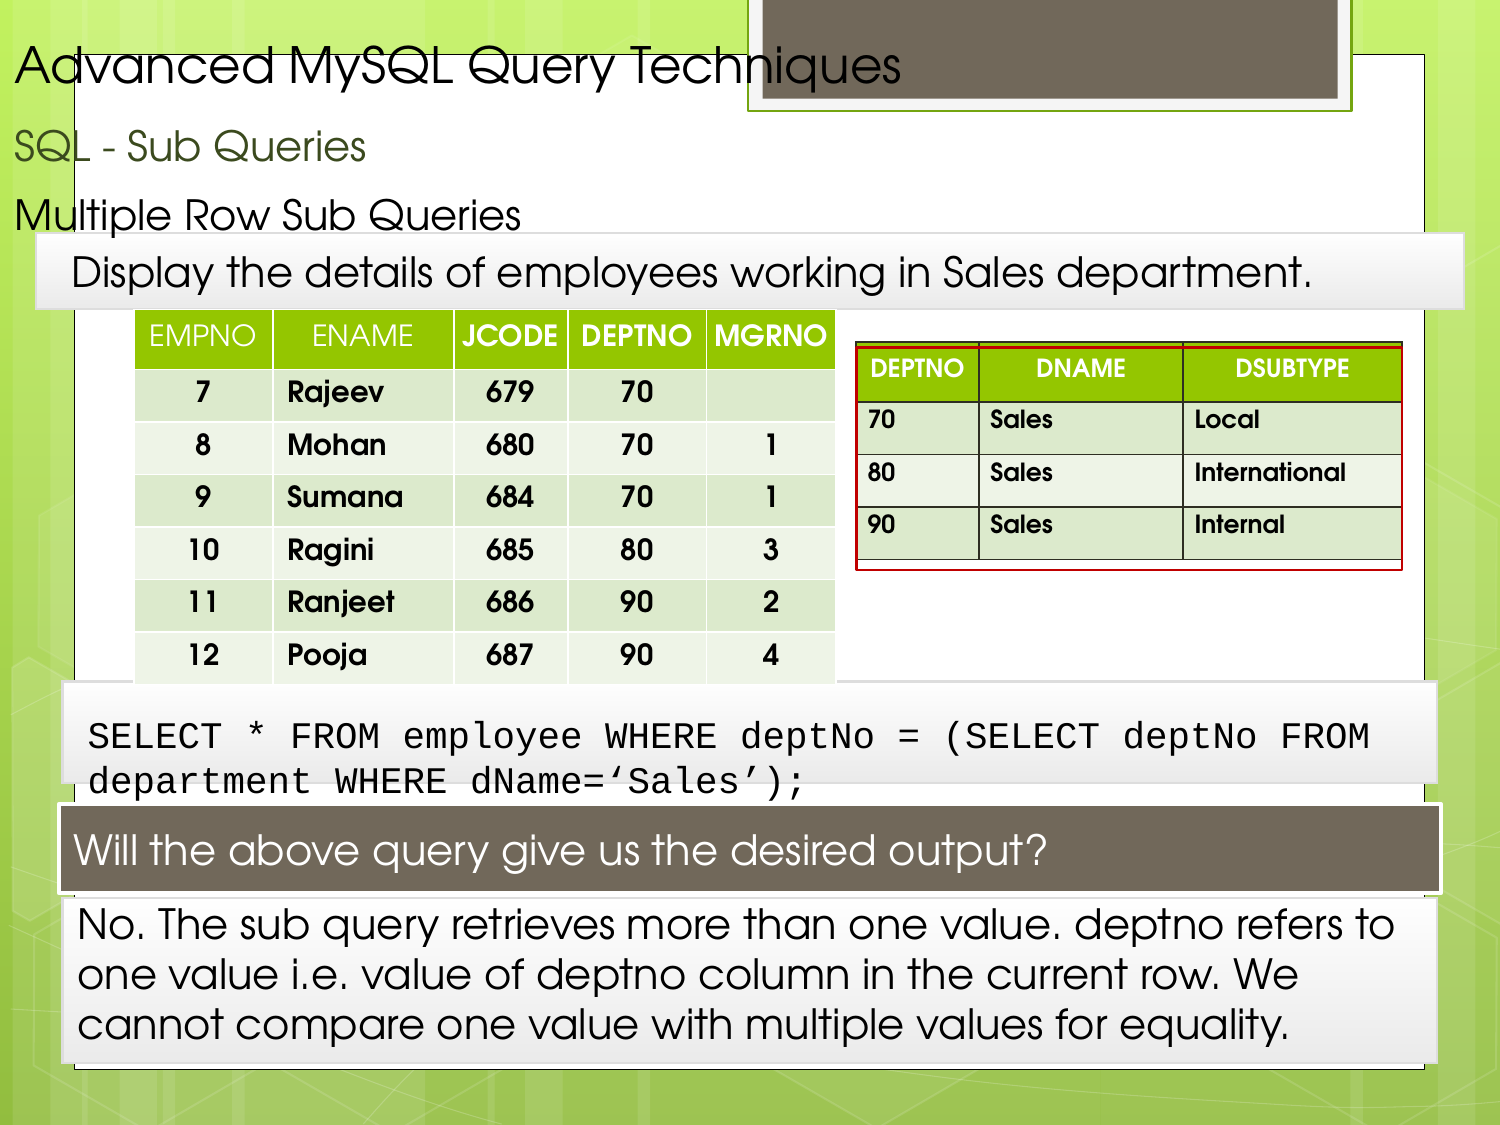

SQL - Sub Queries
Multiple Row Sub Queries
Display the details of employees working in Sales department.
| EMPNO | ENAME | JCODE | DEPTNO | MGRNO |
| --- | --- | --- | --- | --- |
| 7 | Rajeev | 679 | 70 |  |
| 8 | Mohan | 680 | 70 | 1 |
| 9 | Sumana | 684 | 70 | 1 |
| 10 | Ragini | 685 | 80 | 3 |
| 11 | Ranjeet | 686 | 90 | 2 |
| 12 | Pooja | 687 | 90 | 4 |
| DEPTNO | DNAME | DSUBTYPE |
| --- | --- | --- |
| 70 | Sales | Local |
| 80 | Sales | International |
| 90 | Sales | Internal |

SELECT * FROM employee WHERE deptNo = (SELECT deptNo FROM department WHERE dName=‘Sales’);
Will the above query give us the desired output?
No. The sub query retrieves more than one value. deptno refers to one value i.e. value of deptno column in the current row. We cannot compare one value with multiple values for equality.